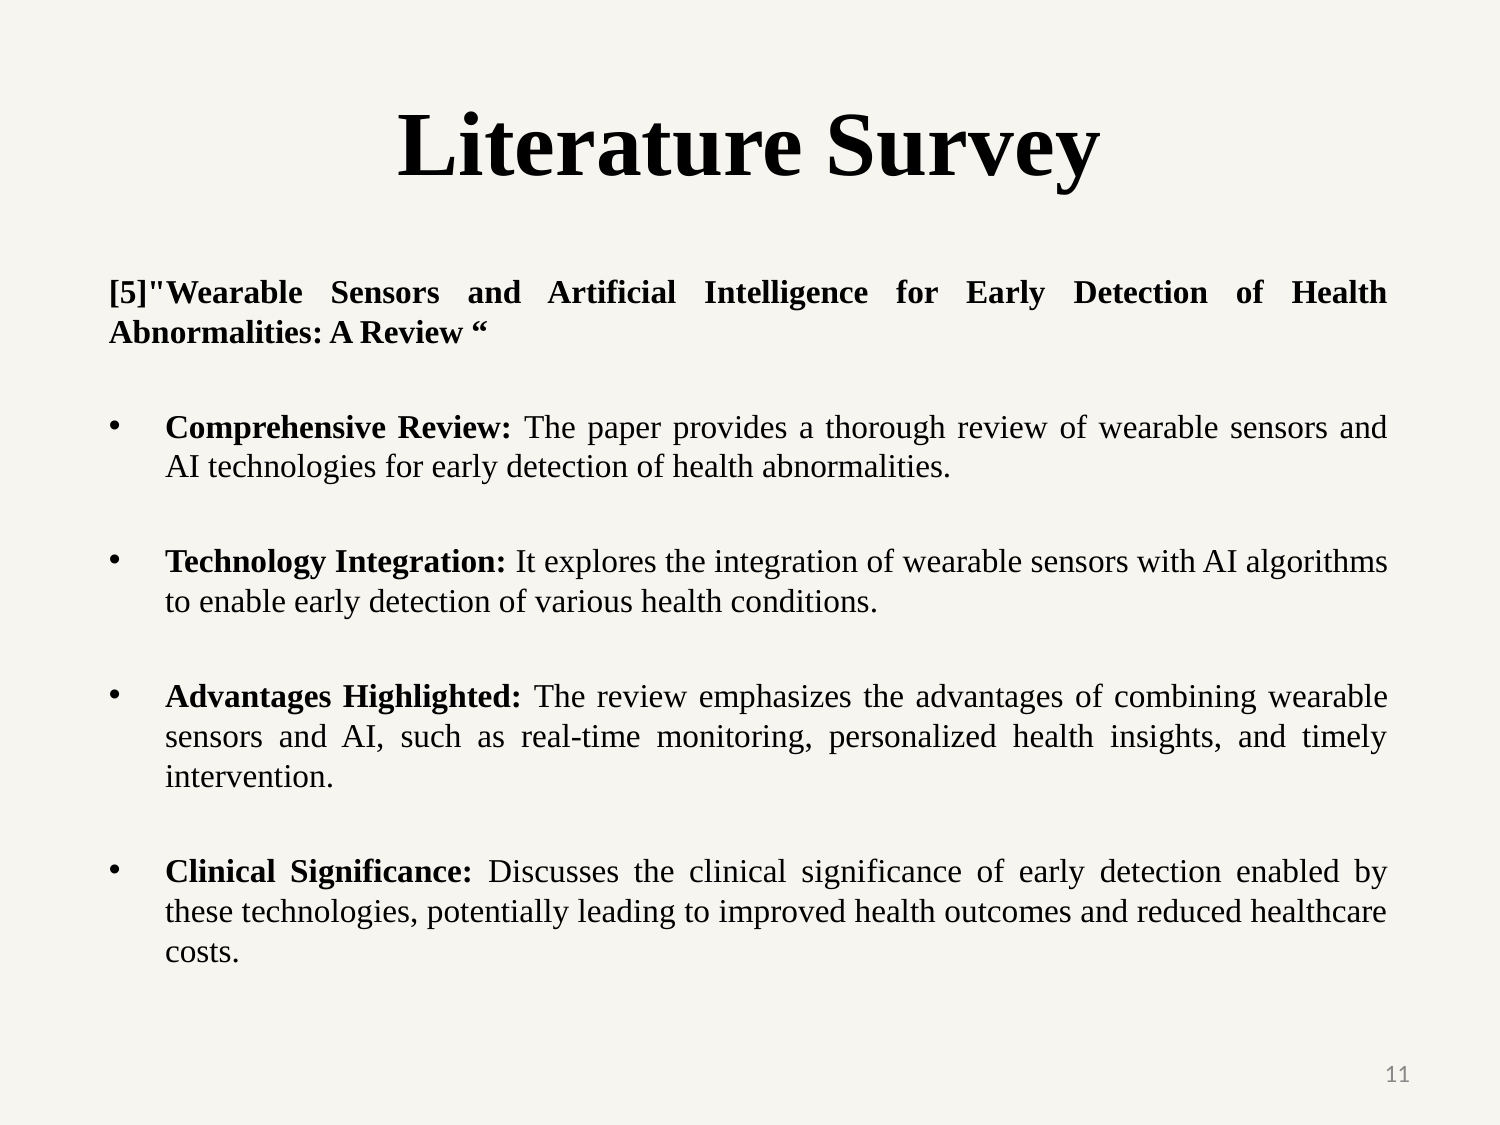

# Literature Survey
[5]"Wearable Sensors and Artificial Intelligence for Early Detection of Health Abnormalities: A Review “

Comprehensive Review: The paper provides a thorough review of wearable sensors and AI technologies for early detection of health abnormalities.

Technology Integration: It explores the integration of wearable sensors with AI algorithms to enable early detection of various health conditions.

Advantages Highlighted: The review emphasizes the advantages of combining wearable sensors and AI, such as real-time monitoring, personalized health insights, and timely intervention.

Clinical Significance: Discusses the clinical significance of early detection enabled by these technologies, potentially leading to improved health outcomes and reduced healthcare costs.
11